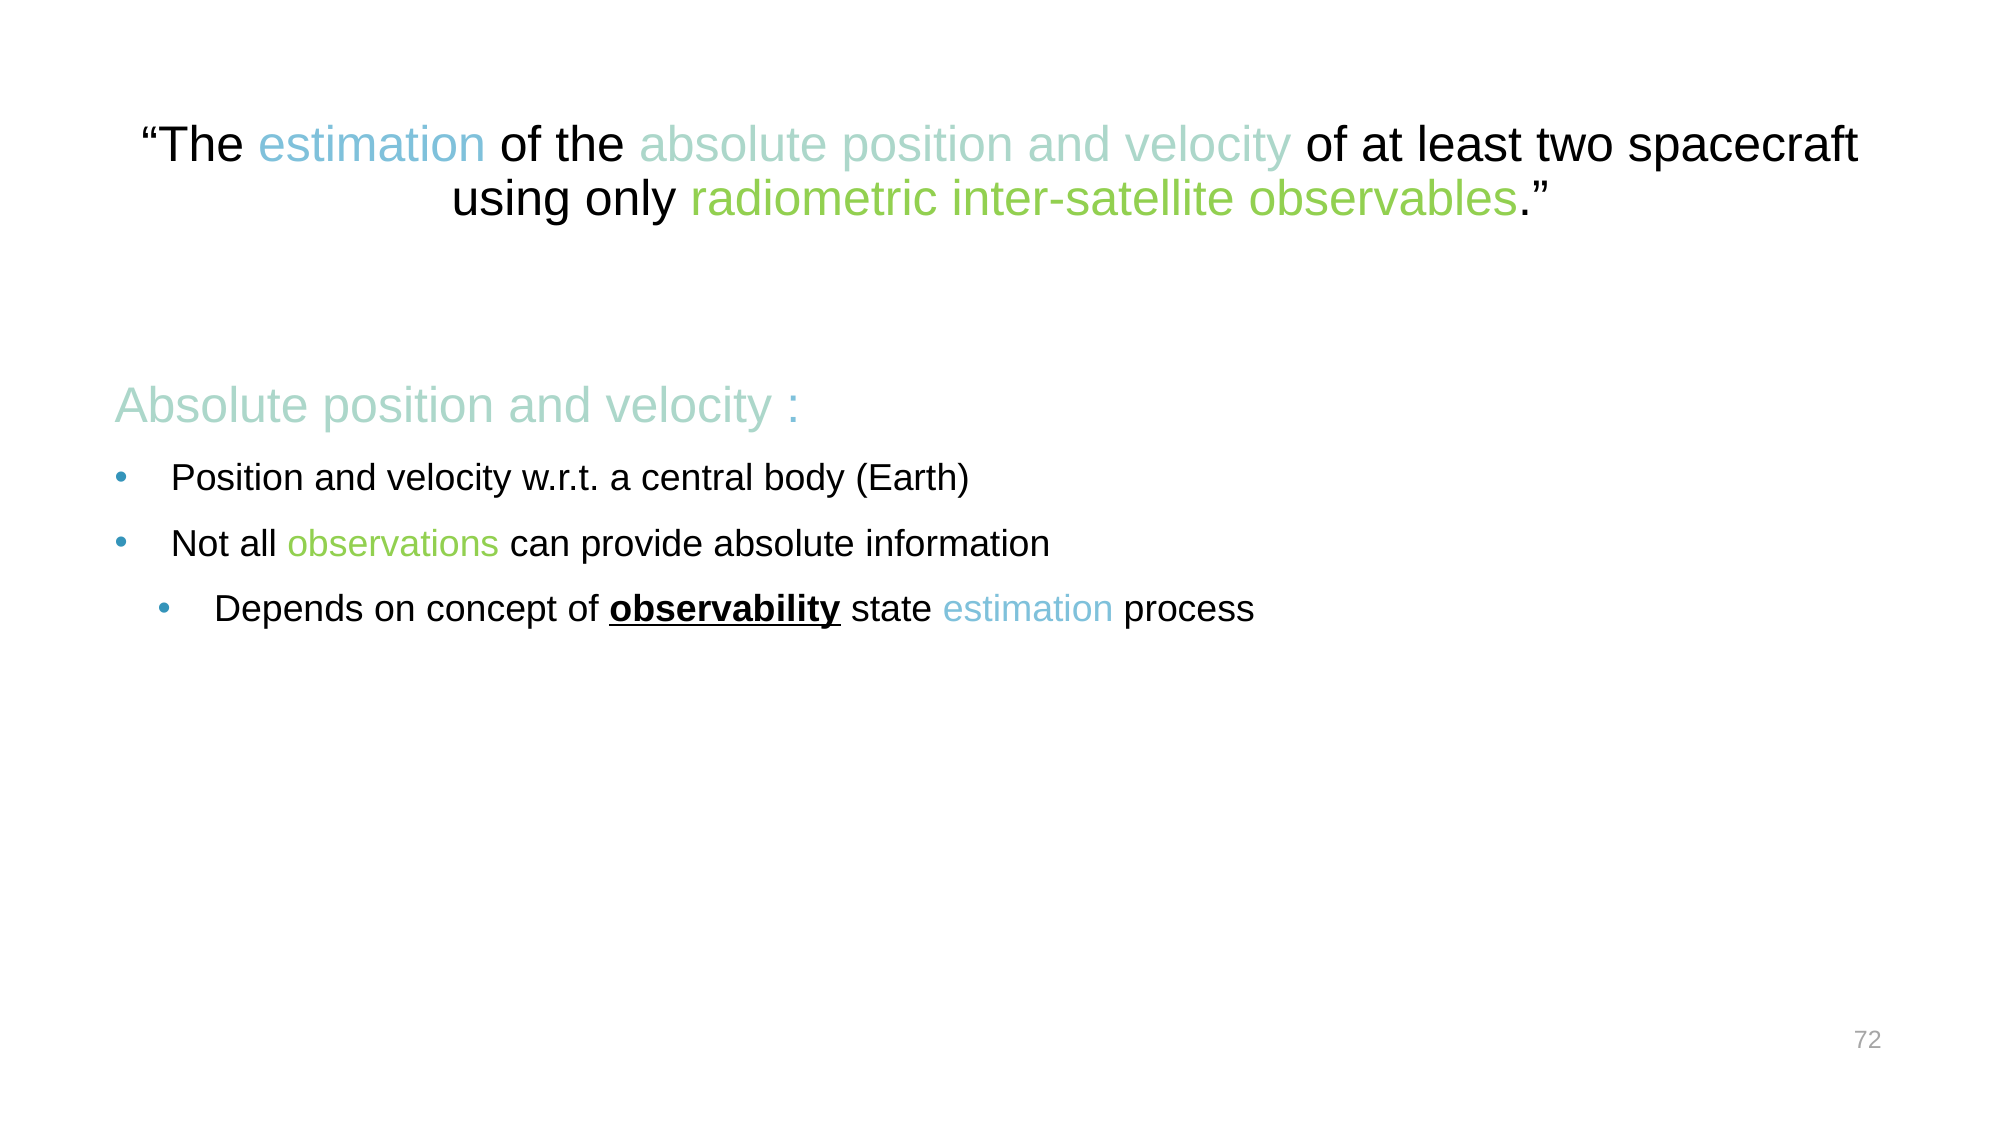

“The estimation of the absolute position and velocity of at least two spacecraft using only radiometric inter-satellite observables.”

Absolute position and velocity :
Position and velocity w.r.t. a central body (Earth)
Not all observations can provide absolute information
Depends on concept of observability state estimation process

72